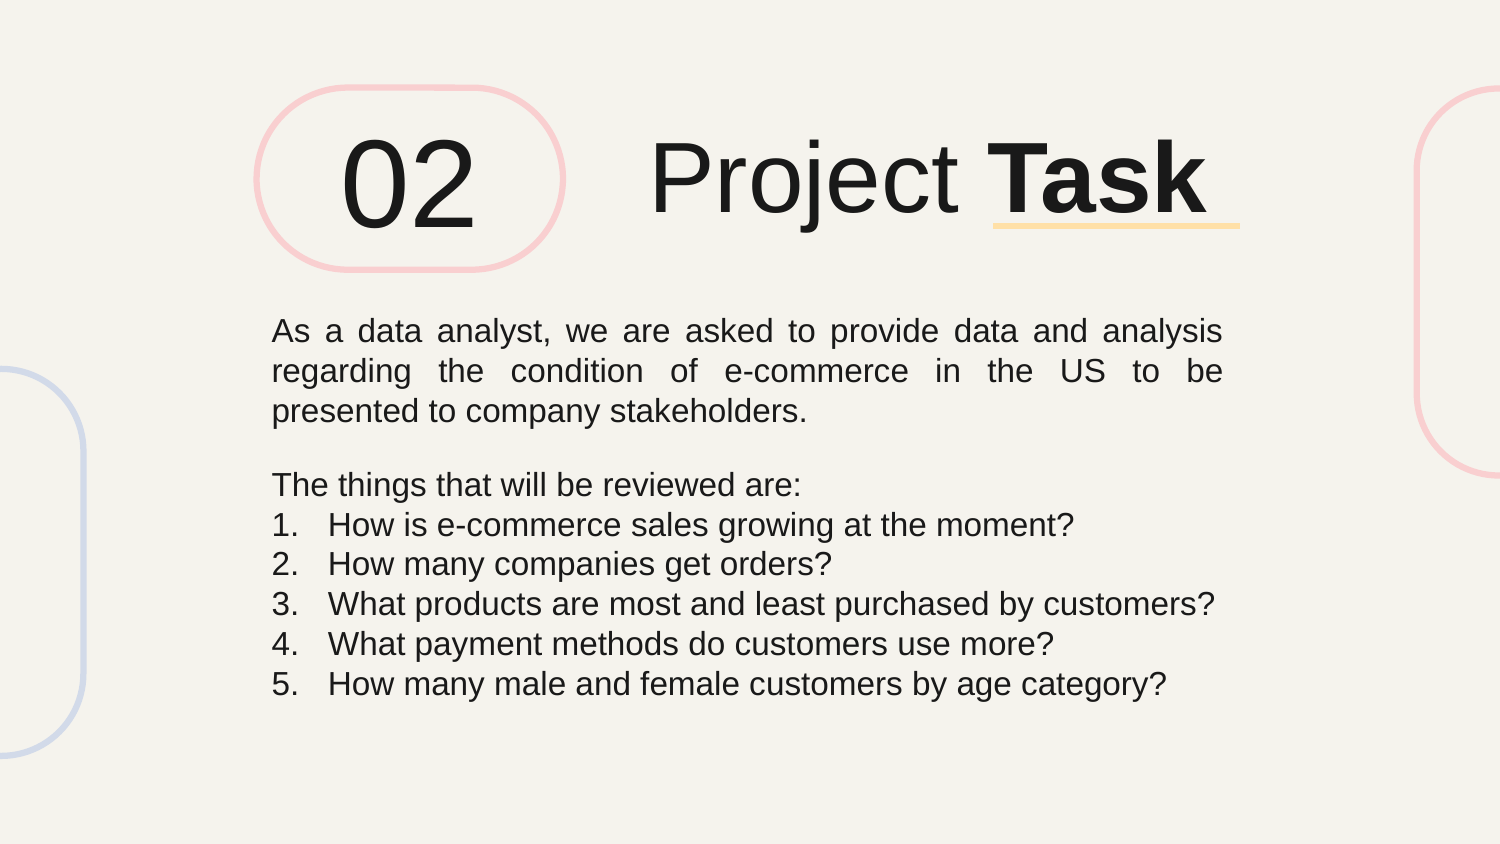

02

# Project Task
As a data analyst, we are asked to provide data and analysis regarding the condition of e-commerce in the US to be presented to company stakeholders.
The things that will be reviewed are:
How is e-commerce sales growing at the moment?
How many companies get orders?
What products are most and least purchased by customers?
What payment methods do customers use more?
How many male and female customers by age category?